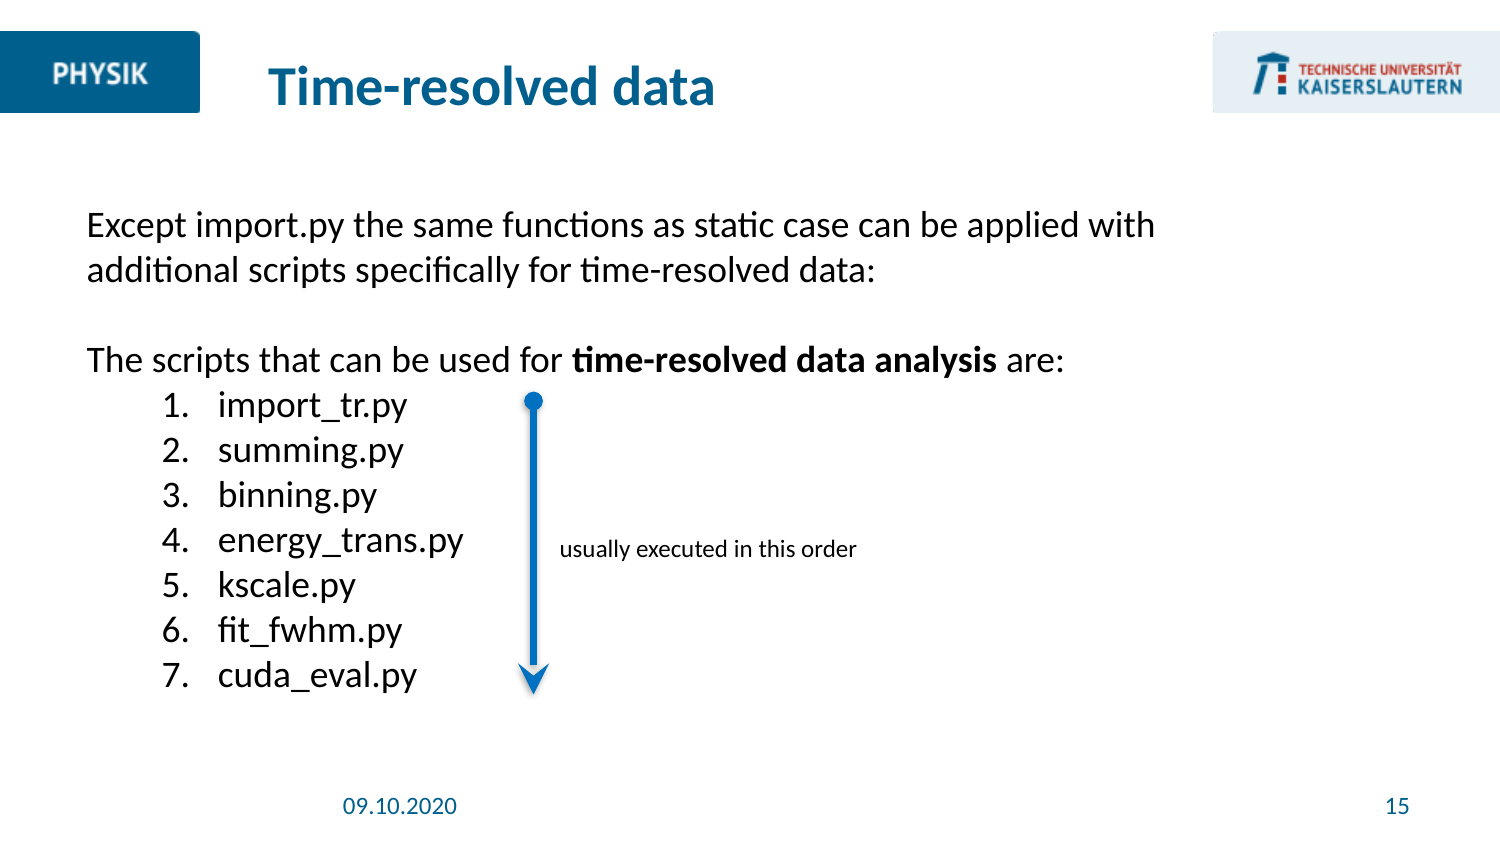

Time-resolved data
Except import.py the same functions as static case can be applied with additional scripts specifically for time-resolved data:

The scripts that can be used for time-resolved data analysis are:
import_tr.py
summing.py
binning.py
energy_trans.py
kscale.py
fit_fwhm.py
cuda_eval.py
usually executed in this order
09.10.2020
15